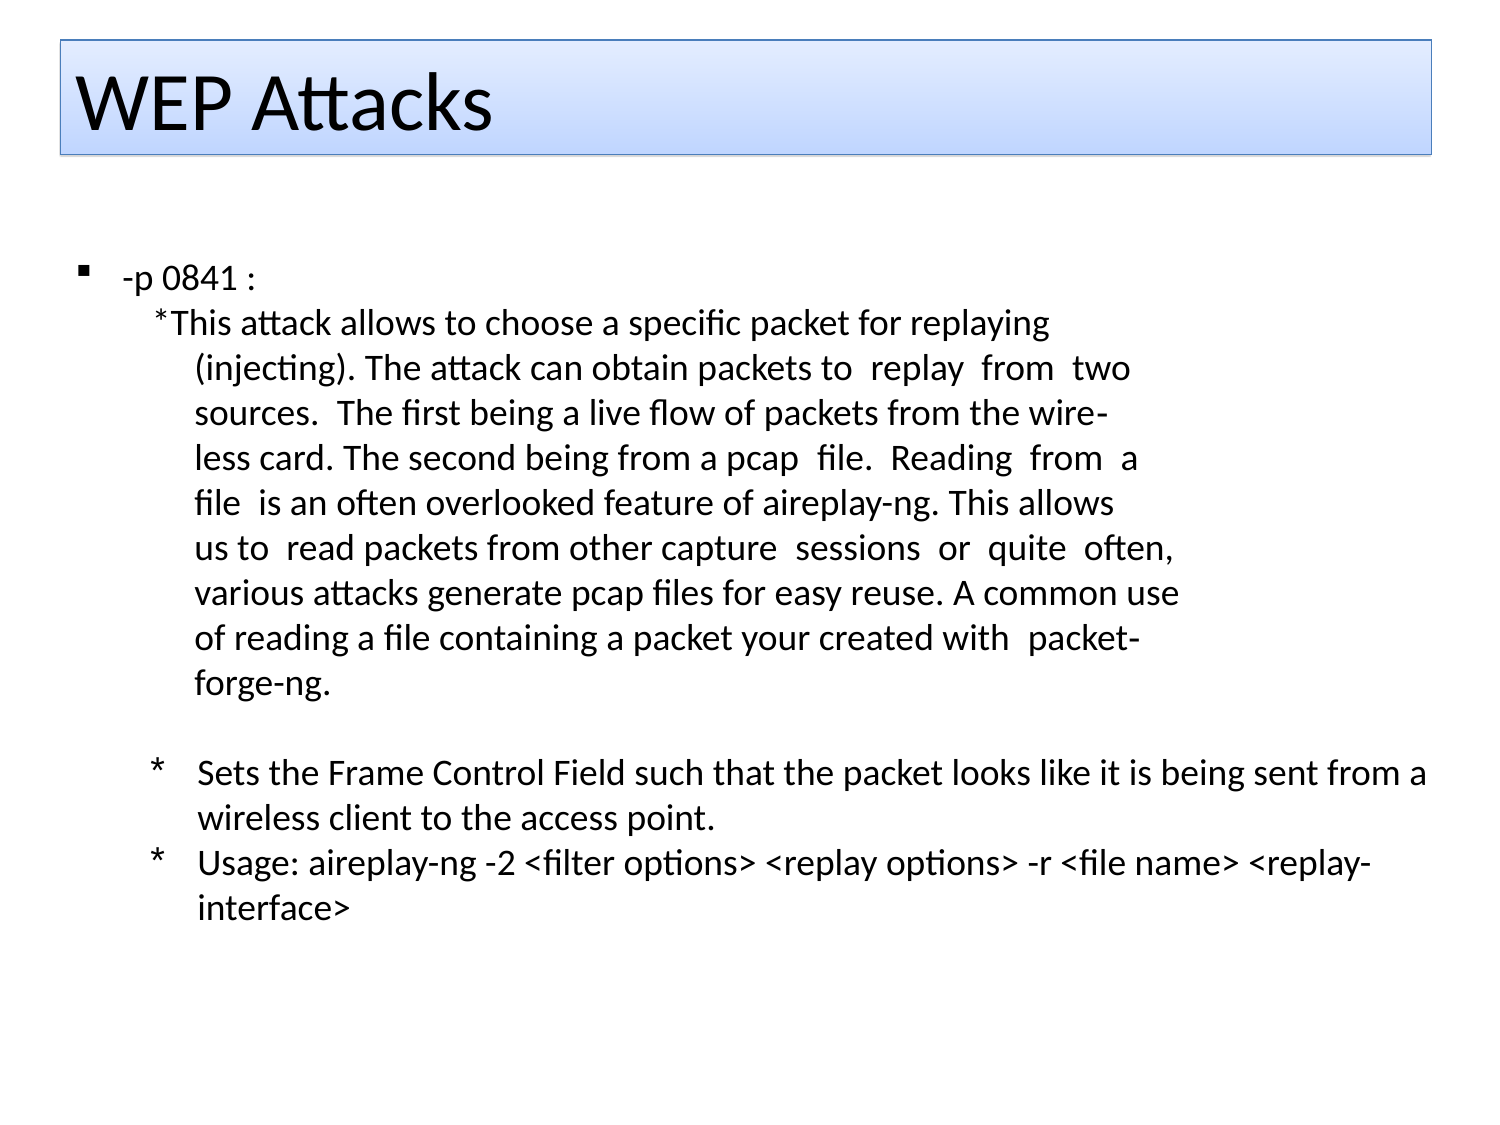

WEP Attacks

-p 0841 :
         *This attack allows to choose a specific packet for replaying
              (injecting). The attack can obtain packets to  replay  from  two
              sources.  The first being a live flow of packets from the wire‐
              less card. The second being from a pcap  file.  Reading  from  a
              file  is an often overlooked feature of aireplay-ng. This allows
              us to  read packets from other capture  sessions  or  quite  often,
              various attacks generate pcap files for easy reuse. A common use
              of reading a file containing a packet your created with  packet‐
              forge-ng.

Sets the Frame Control Field such that the packet looks like it is being sent from a wireless client to the access point.
Usage: aireplay-ng -2 <filter options> <replay options> -r <file name> <replay-interface>